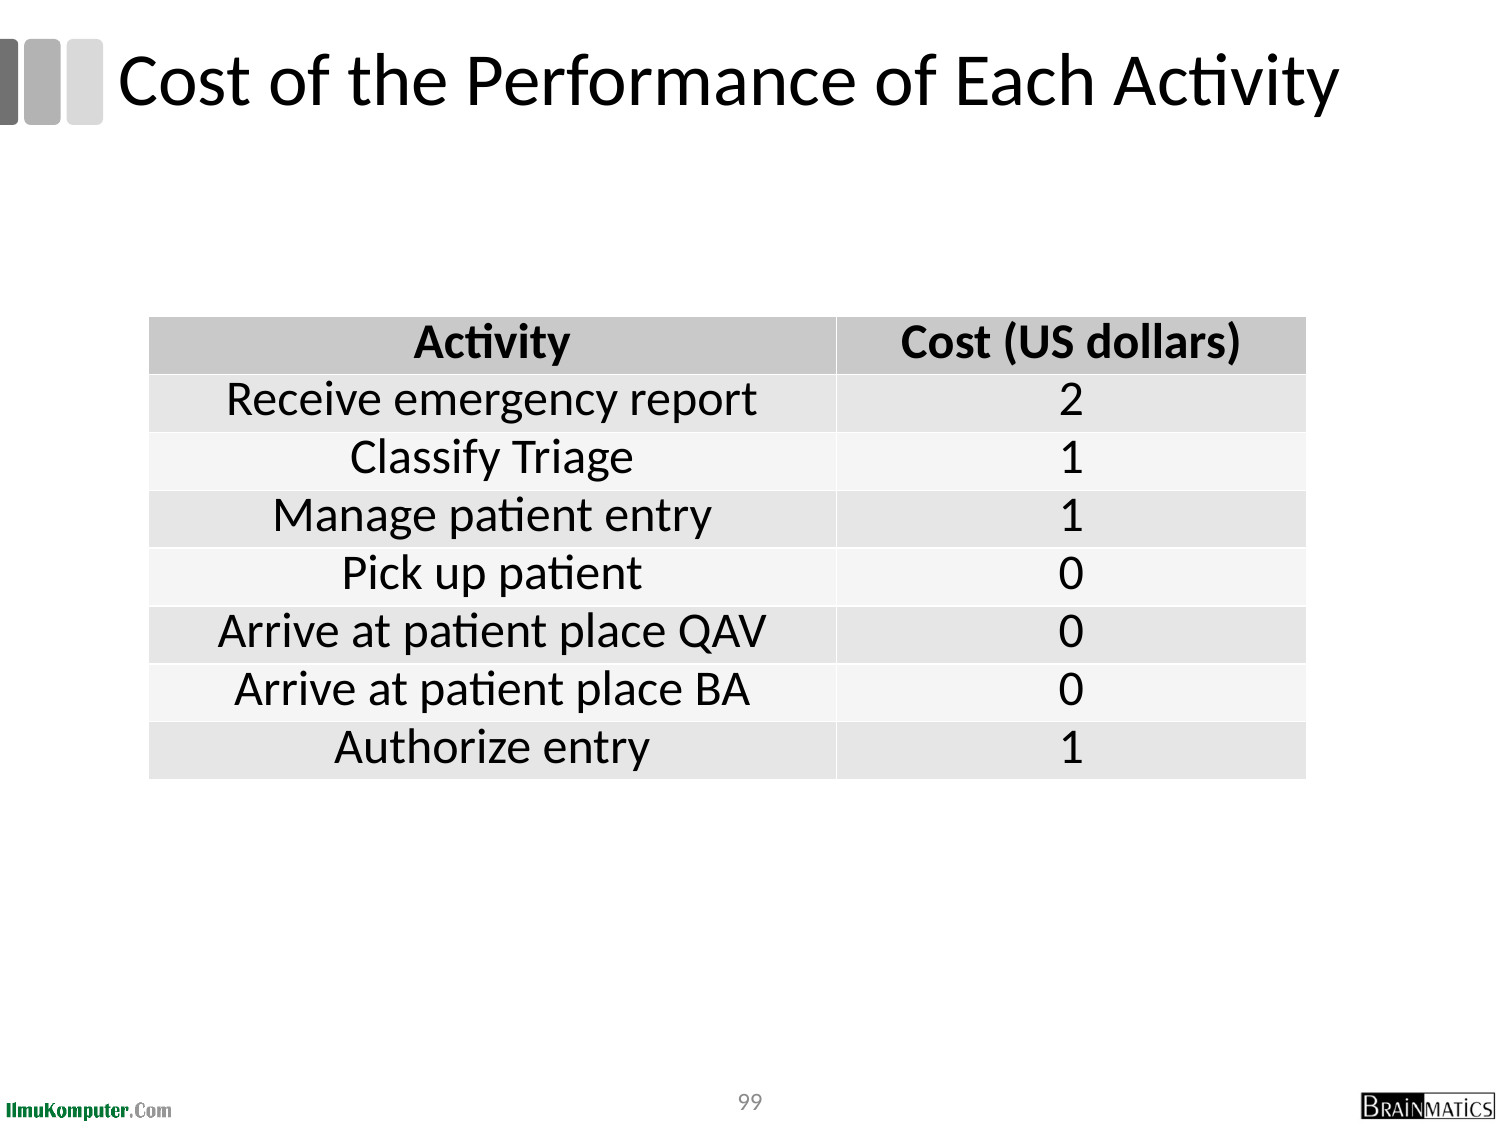

# Cost of the Performance of Each Activity

| Activity | Cost (US dollars) |
| --- | --- |
| Receive emergency report | 2 |
| Classify Triage | 1 |
| Manage patient entry | 1 |
| Pick up patient | 0 |
| Arrive at patient place QAV | 0 |
| Arrive at patient place BA | 0 |
| Authorize entry | 1 |
99